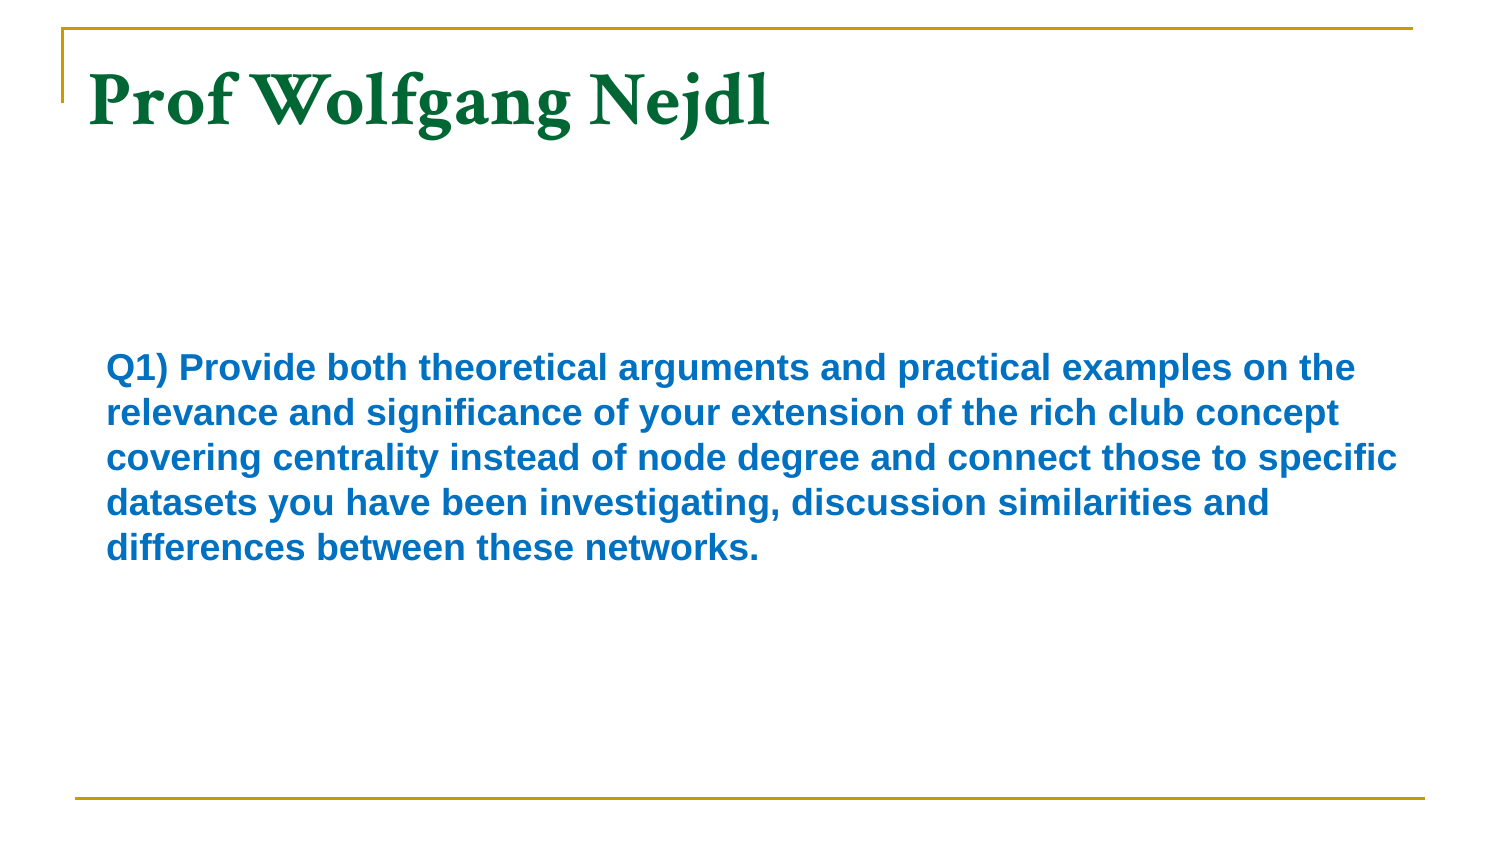

# Prof Wolfgang Nejdl
Q1) Provide both theoretical arguments and practical examples on the relevance and significance of your extension of the rich club concept covering centrality instead of node degree and connect those to specific datasets you have been investigating, discussion similarities and differences between these networks.